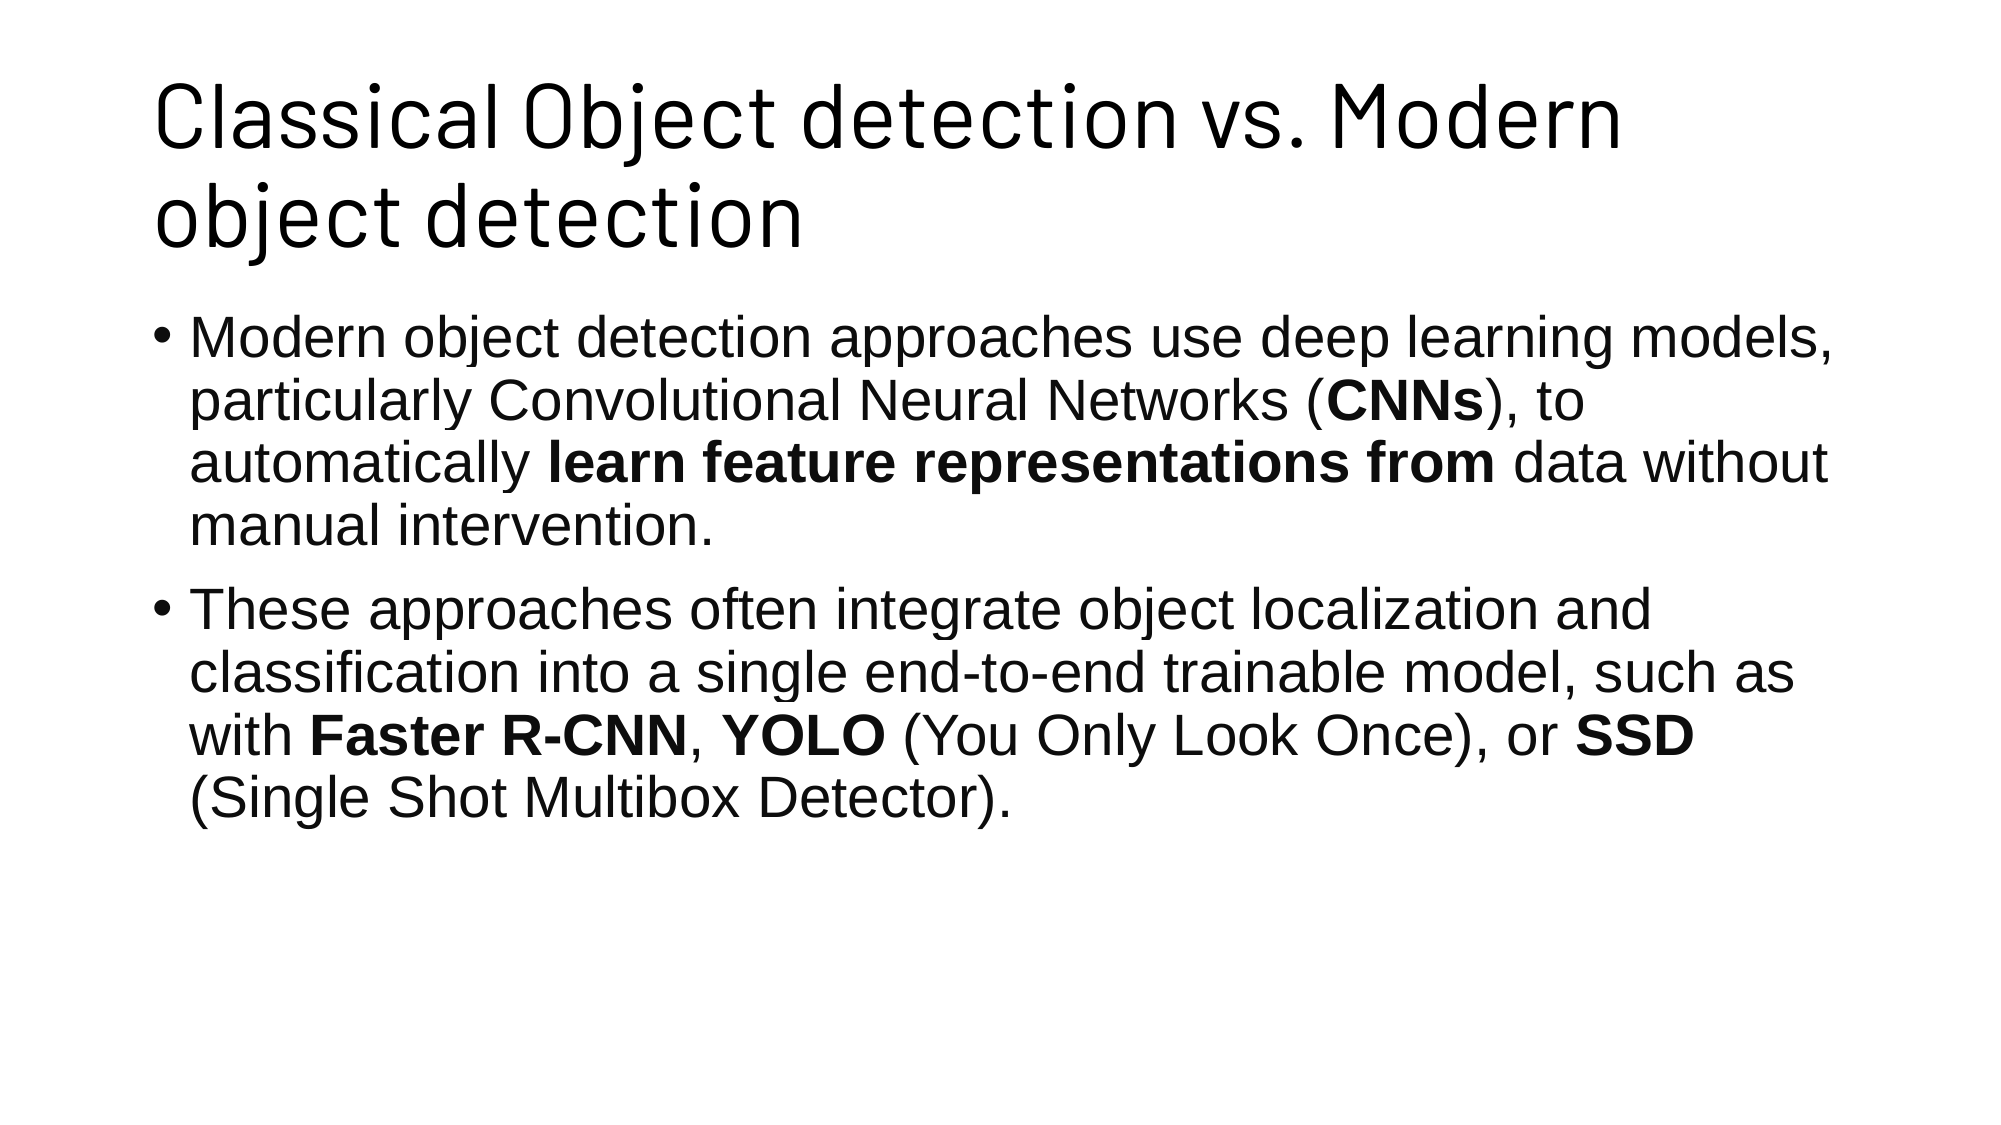

# Classical Object detection vs. Modern object detection
Modern object detection approaches use deep learning models, particularly Convolutional Neural Networks (CNNs), to automatically learn feature representations from data without manual intervention.
These approaches often integrate object localization and classification into a single end-to-end trainable model, such as with Faster R-CNN, YOLO (You Only Look Once), or SSD (Single Shot Multibox Detector).